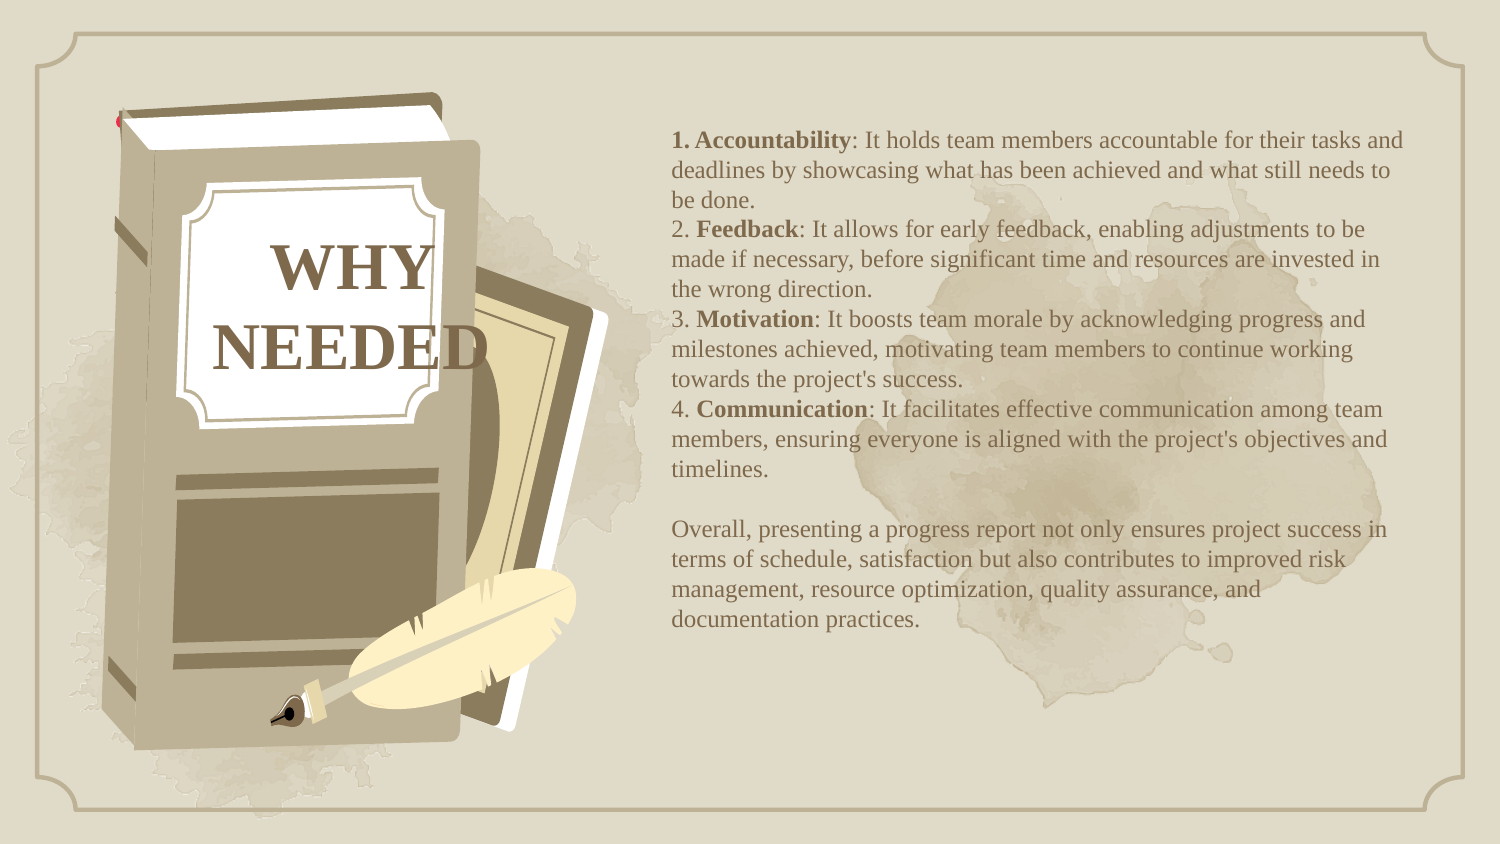

WHY NEEDED
# 1. Accountability: It holds team members accountable for their tasks and deadlines by showcasing what has been achieved and what still needs to be done. 2. Feedback: It allows for early feedback, enabling adjustments to be made if necessary, before significant time and resources are invested in the wrong direction. 3. Motivation: It boosts team morale by acknowledging progress and milestones achieved, motivating team members to continue working towards the project's success. 4. Communication: It facilitates effective communication among team members, ensuring everyone is aligned with the project's objectives and timelines. Overall, presenting a progress report not only ensures project success in terms of schedule, satisfaction but also contributes to improved risk management, resource optimization, quality assurance, and documentation practices.